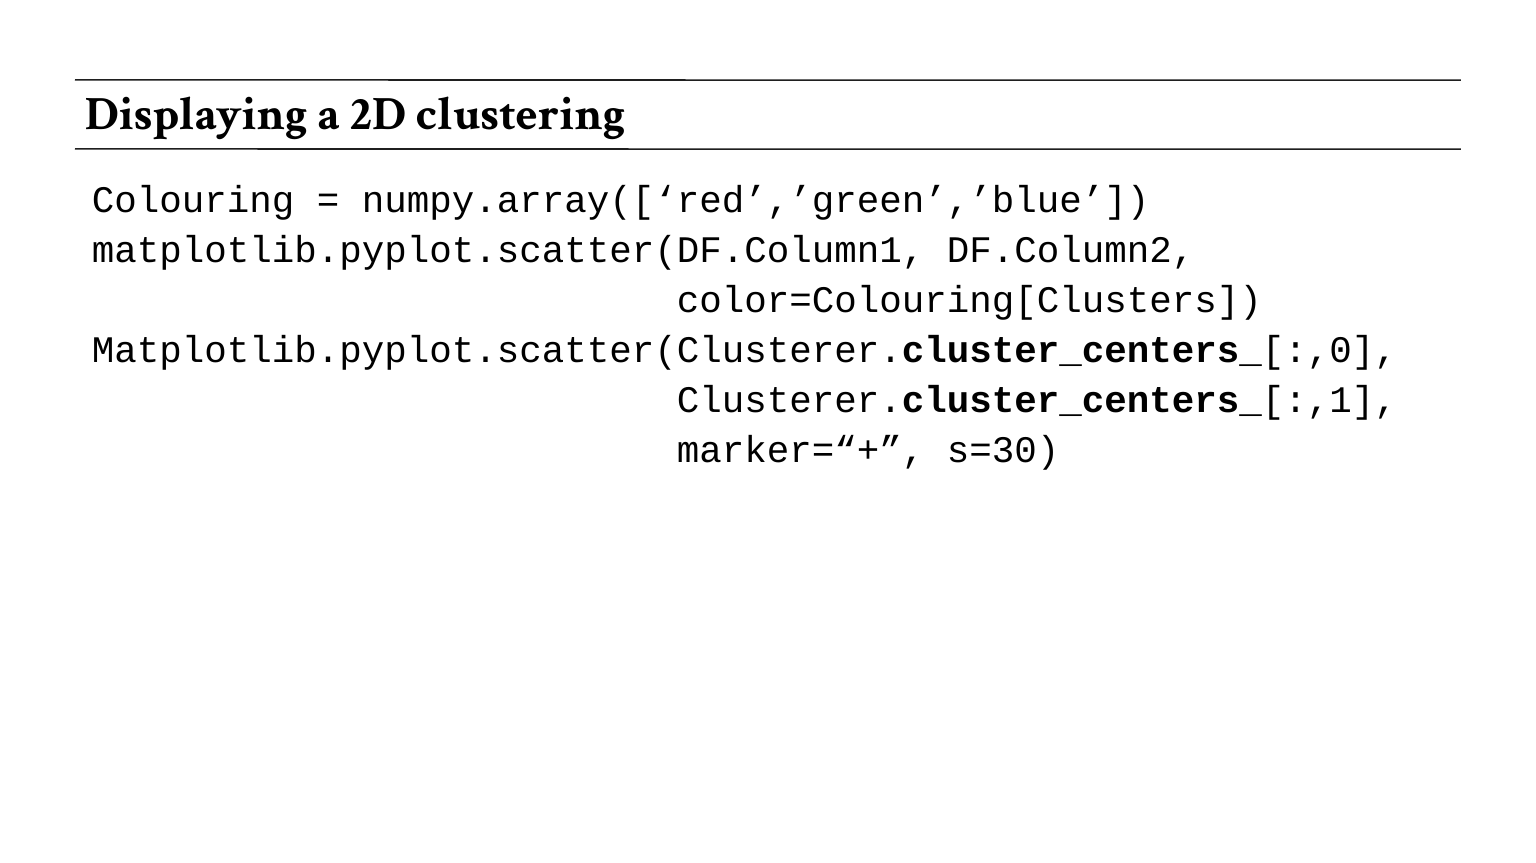

# Displaying a 2D clustering
Colouring = numpy.array([‘red’,’green’,’blue’])
matplotlib.pyplot.scatter(DF.Column1, DF.Column2,
                          color=Colouring[Clusters])
Matplotlib.pyplot.scatter(Clusterer.cluster_centers_[:,0],
                          Clusterer.cluster_centers_[:,1],
                          marker=“+”, s=30)